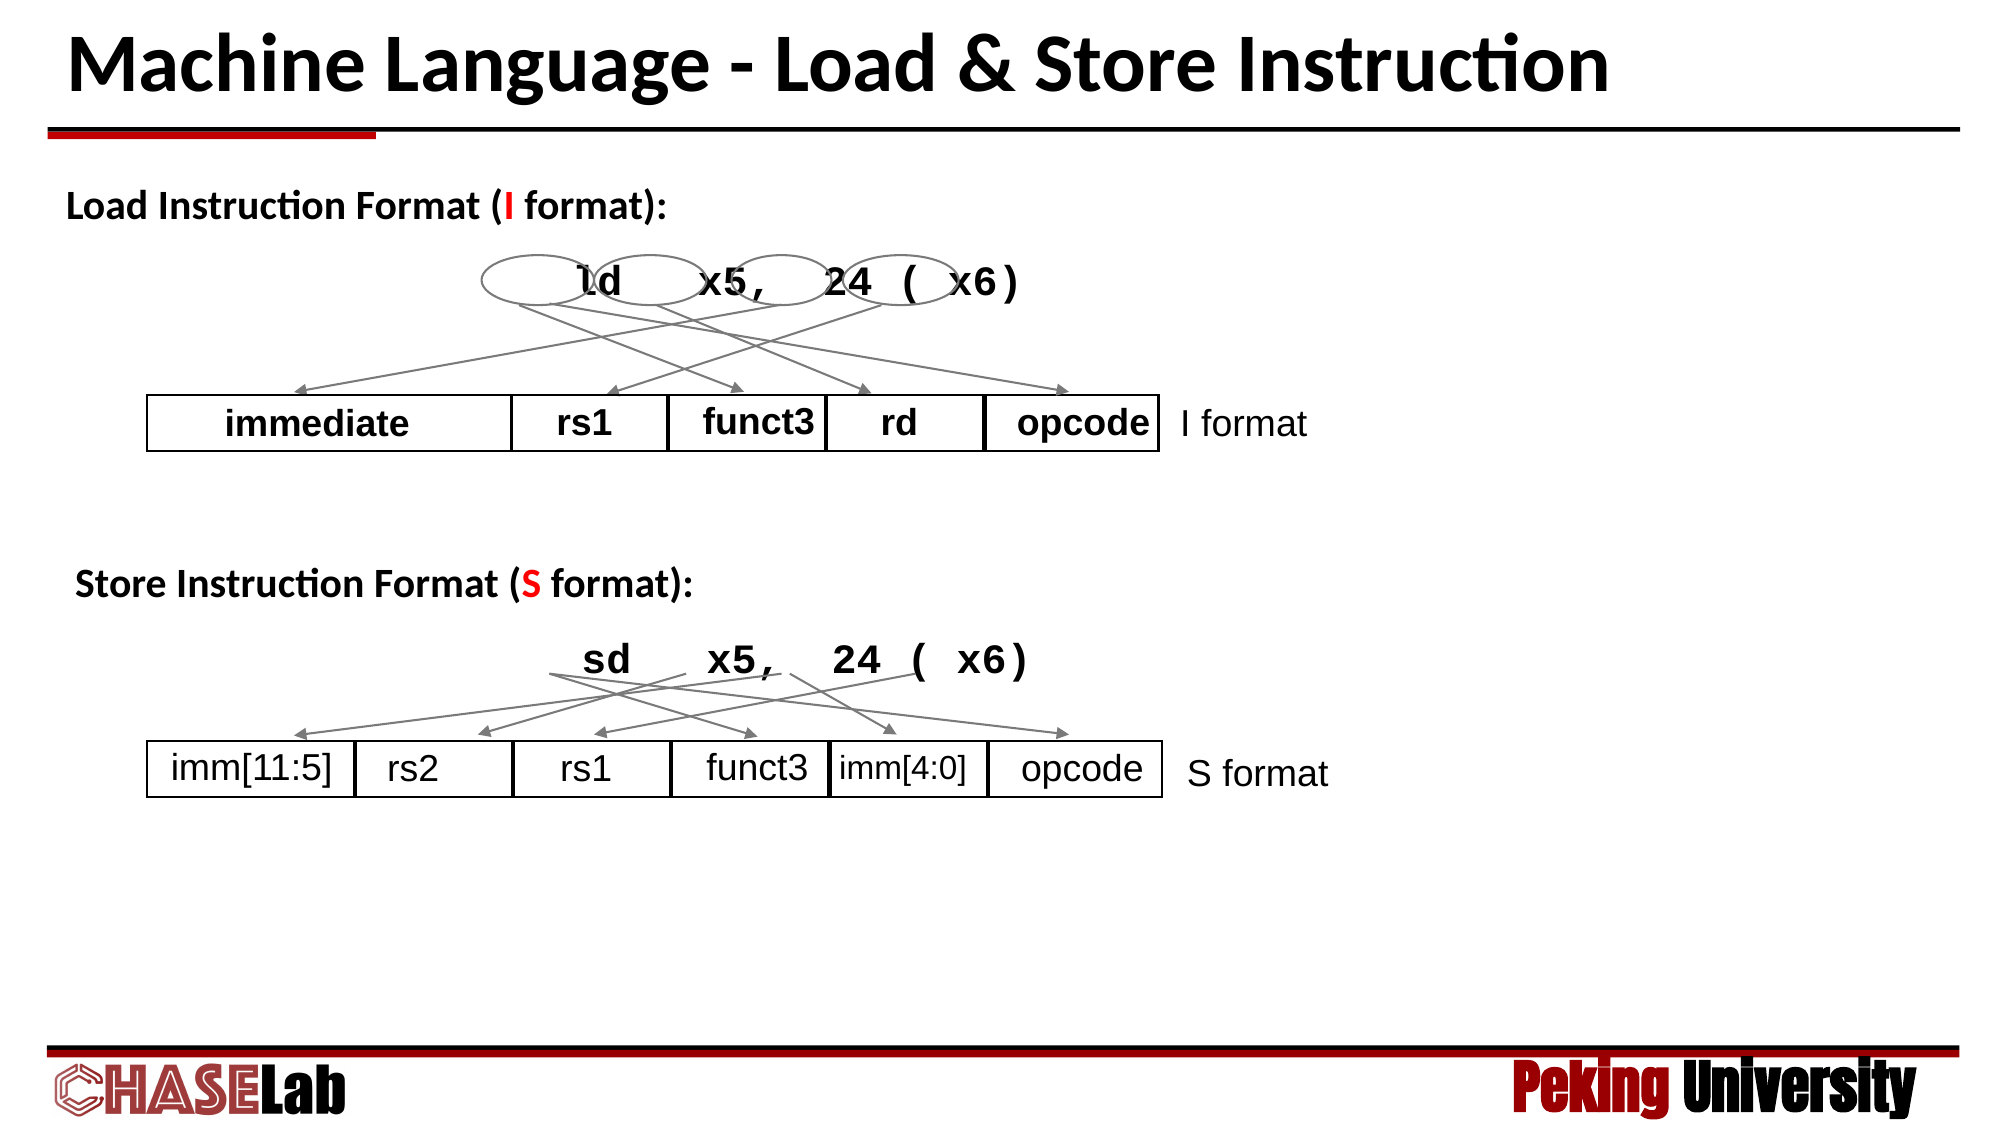

# Machine Language - Load & Store Instruction
Load Instruction Format (I format):
				ld   x5,  24 ( x6)

I format

funct3
rs1
rd
opcode
immediate
Store Instruction Format (S format):
				sd   x5,  24 ( x6)

S format
funct3
imm[11:5]
rs2
rs1
opcode
imm[4:0]